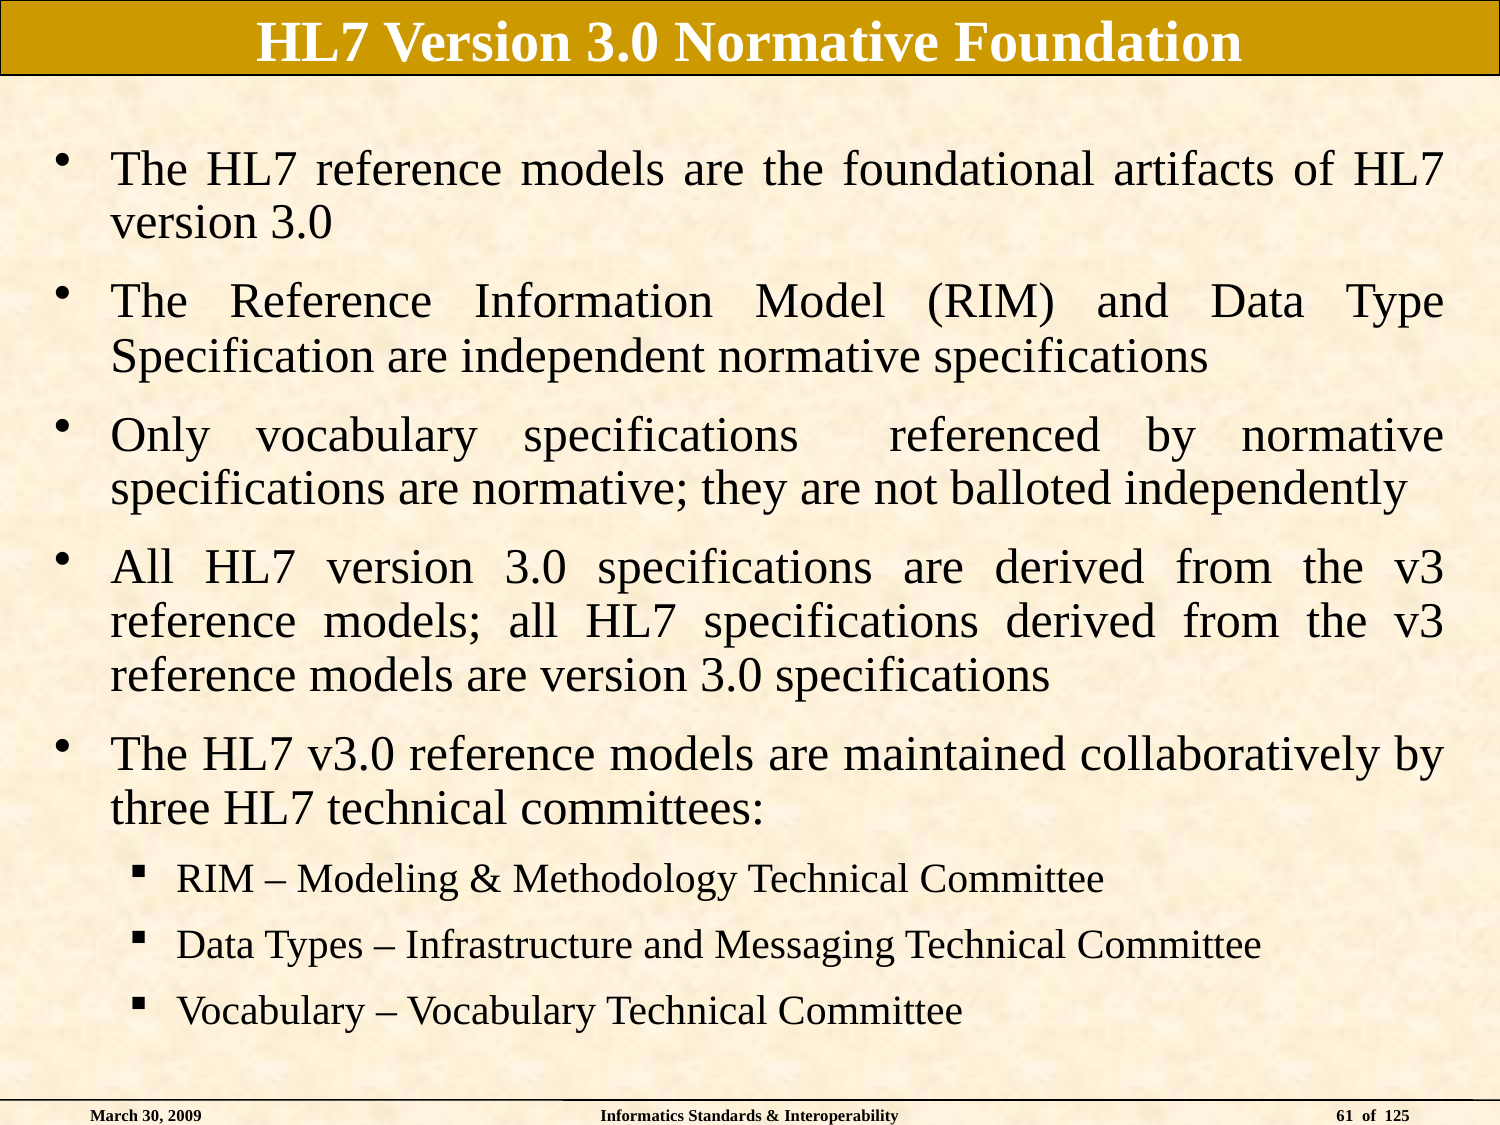

# HL7 Version 3.0 Normative Foundation
The HL7 reference models are the foundational artifacts of HL7 version 3.0
The Reference Information Model (RIM) and Data Type Specification are independent normative specifications
Only vocabulary specifications  referenced by normative specifications are normative; they are not balloted independently
All HL7 version 3.0 specifications are derived from the v3 reference models; all HL7 specifications derived from the v3 reference models are version 3.0 specifications
The HL7 v3.0 reference models are maintained collaboratively by three HL7 technical committees:
RIM – Modeling & Methodology Technical Committee
Data Types – Infrastructure and Messaging Technical Committee
Vocabulary – Vocabulary Technical Committee
March 30, 2009
Informatics Standards & Interoperability
61  of  125